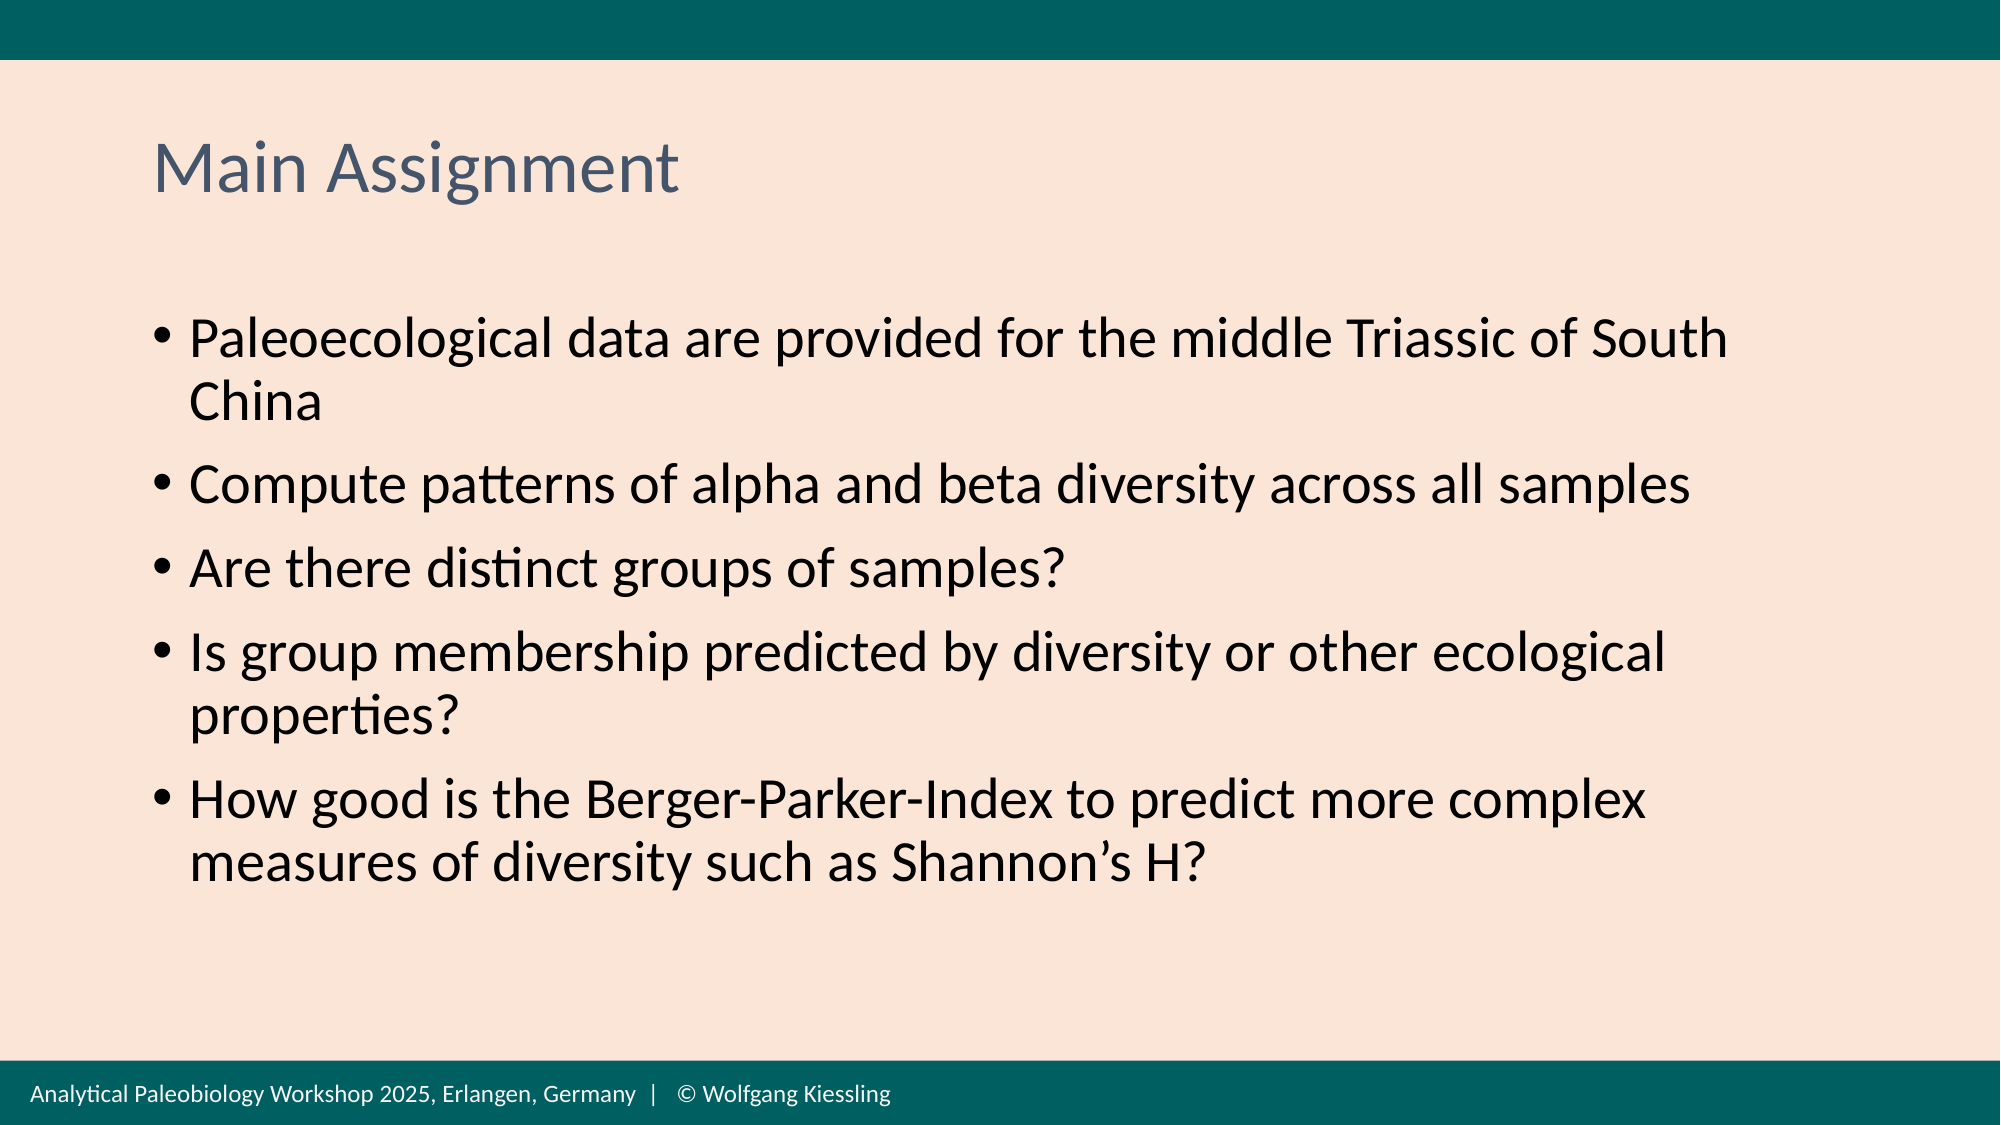

# Main Assignment
Paleoecological data are provided for the middle Triassic of South China
Compute patterns of alpha and beta diversity across all samples
Are there distinct groups of samples?
Is group membership predicted by diversity or other ecological properties?
How good is the Berger-Parker-Index to predict more complex measures of diversity such as Shannon’s H?